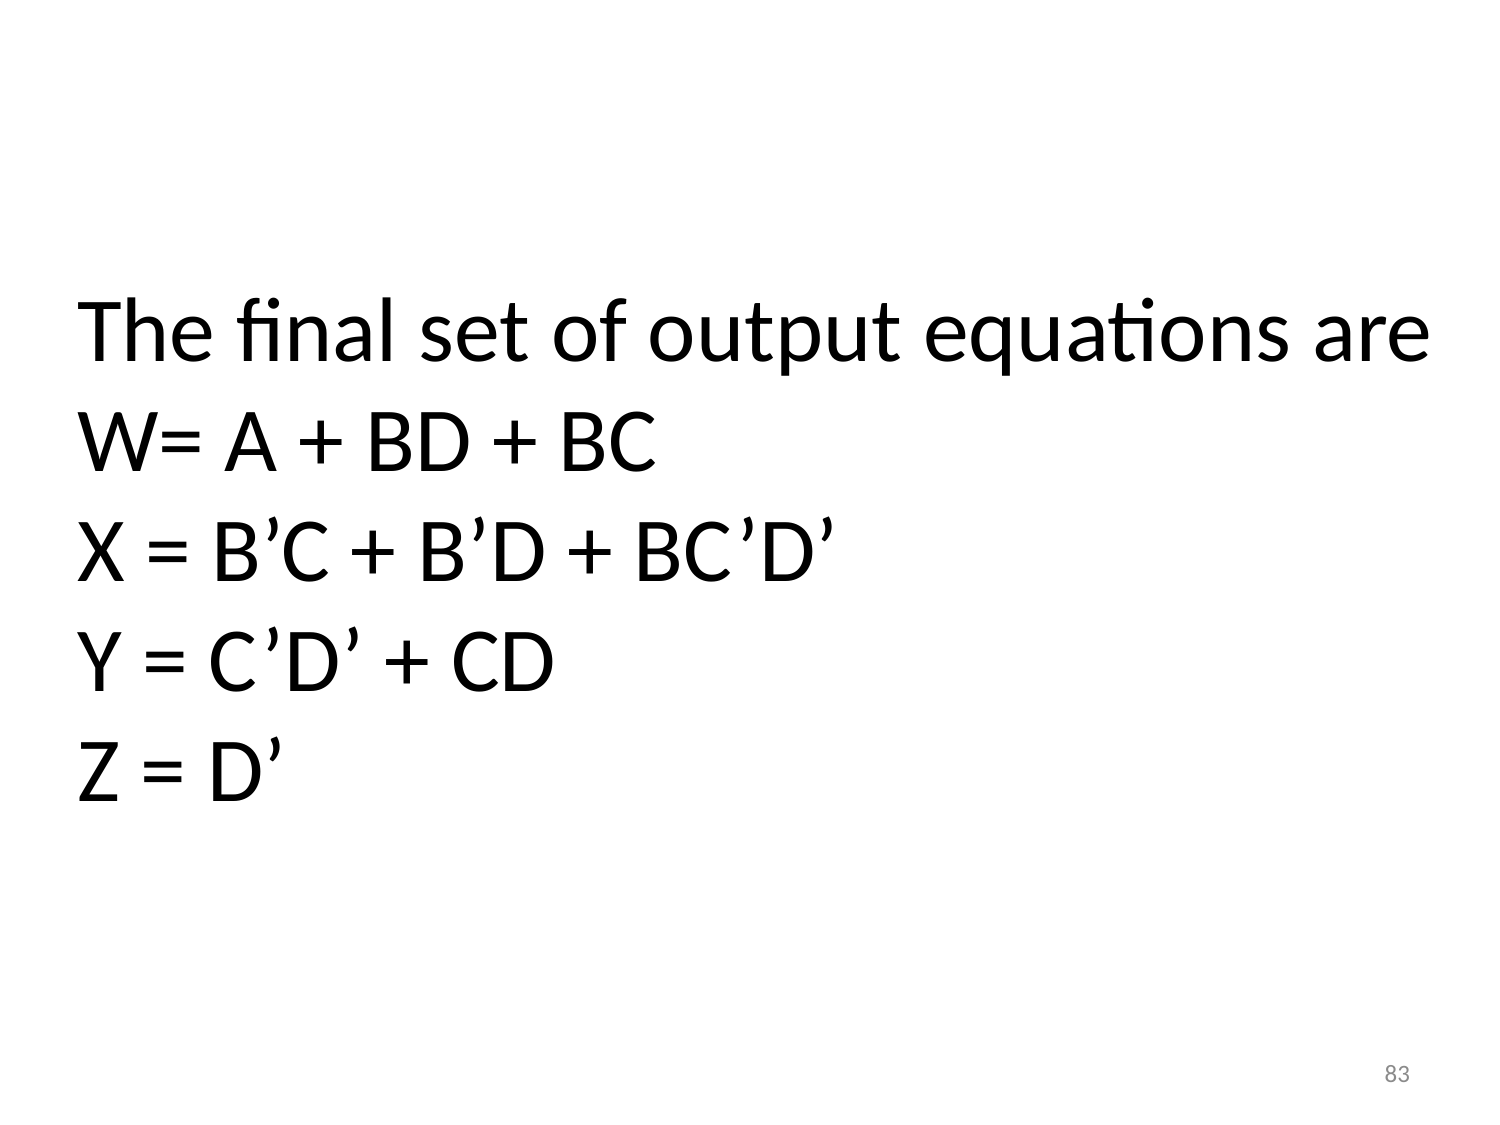

The final set of output equations are
W= A + BD + BC
X = B’C + B’D + BC’D’
Y = C’D’ + CD
Z = D’
83